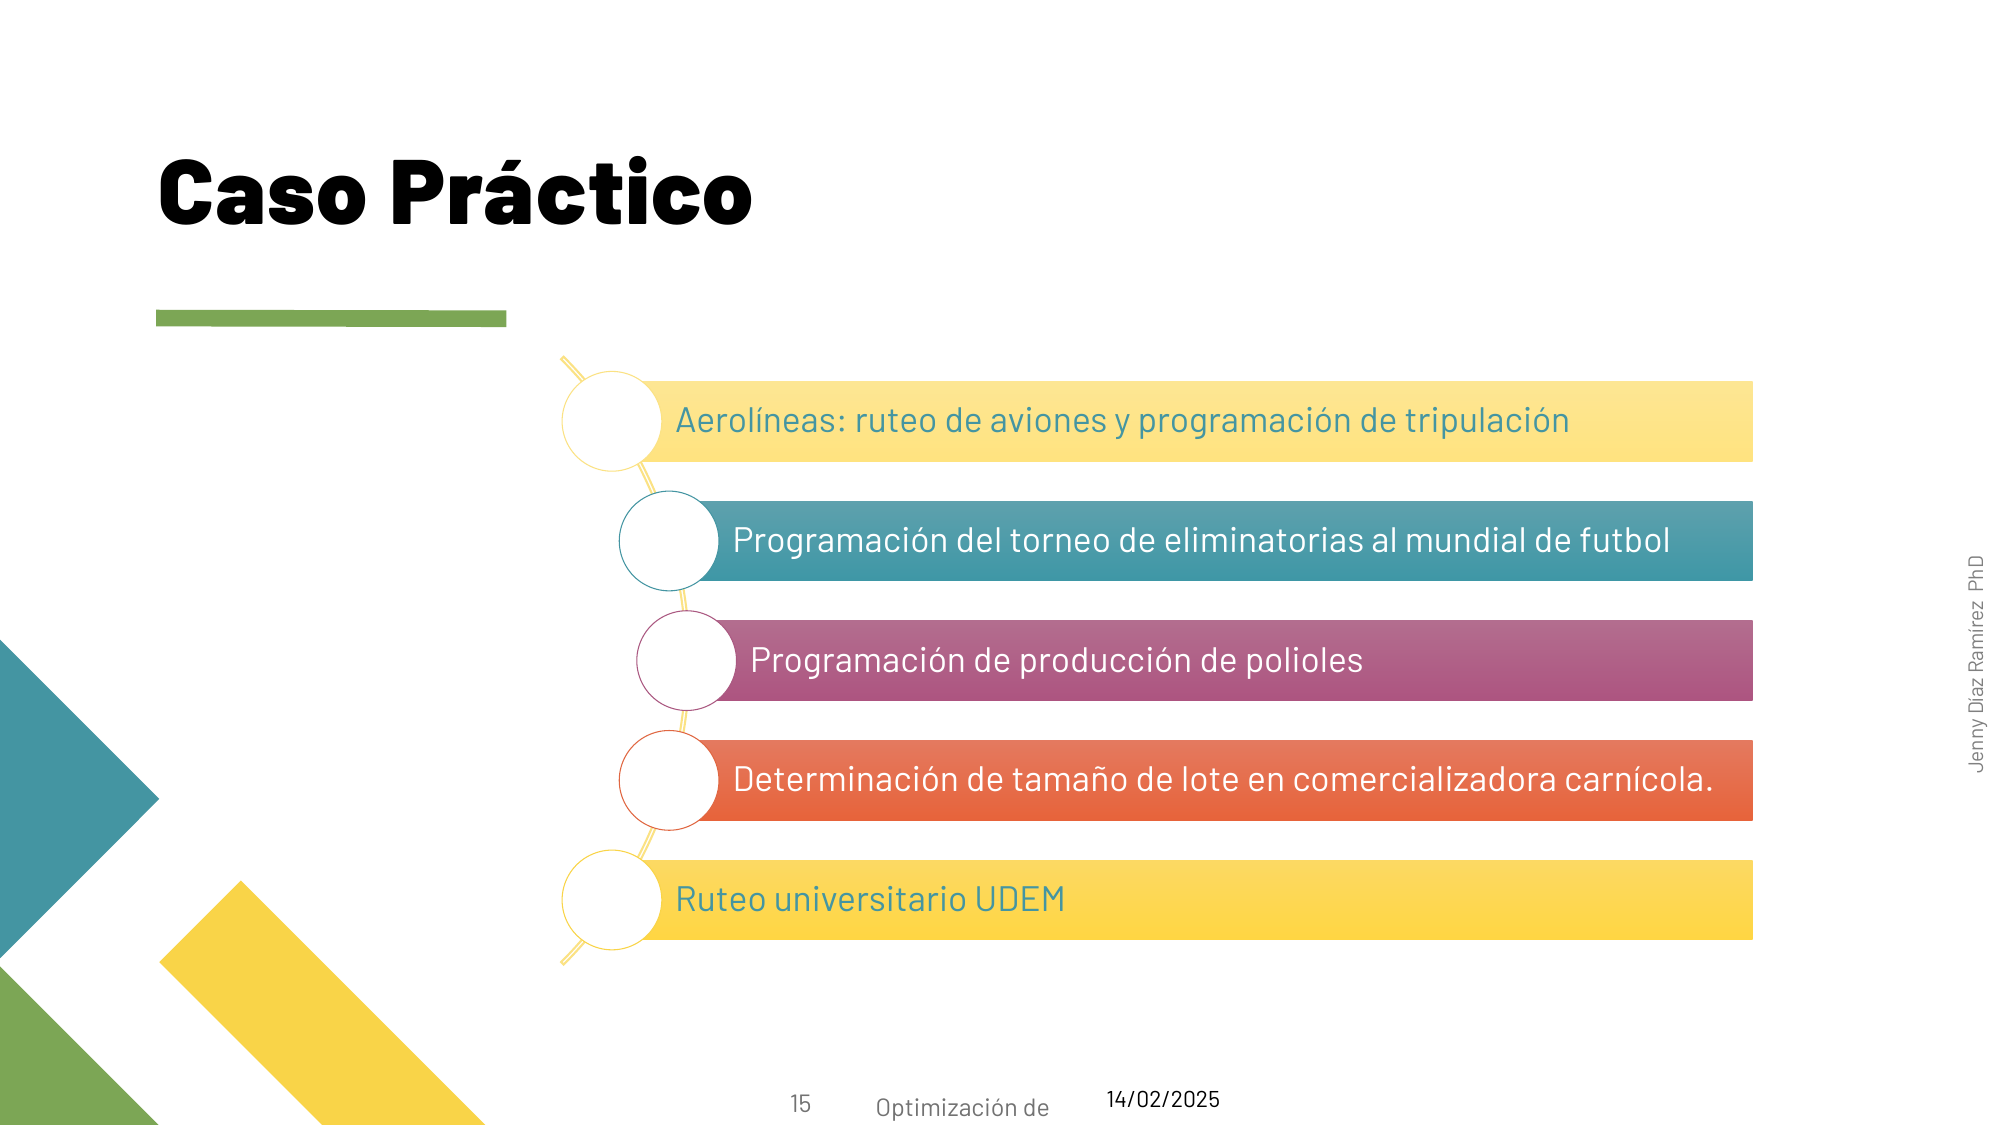

# Caso Práctico
Aerolíneas: ruteo de aviones y programación de tripulación
Programación del torneo de eliminatorias al mundial de futbol
Programación de producción de polioles
Determinación de tamaño de lote en comercializadora carnícola.
Ruteo universitario UDEM
15
14/02/2025
Optimización de Operaciones